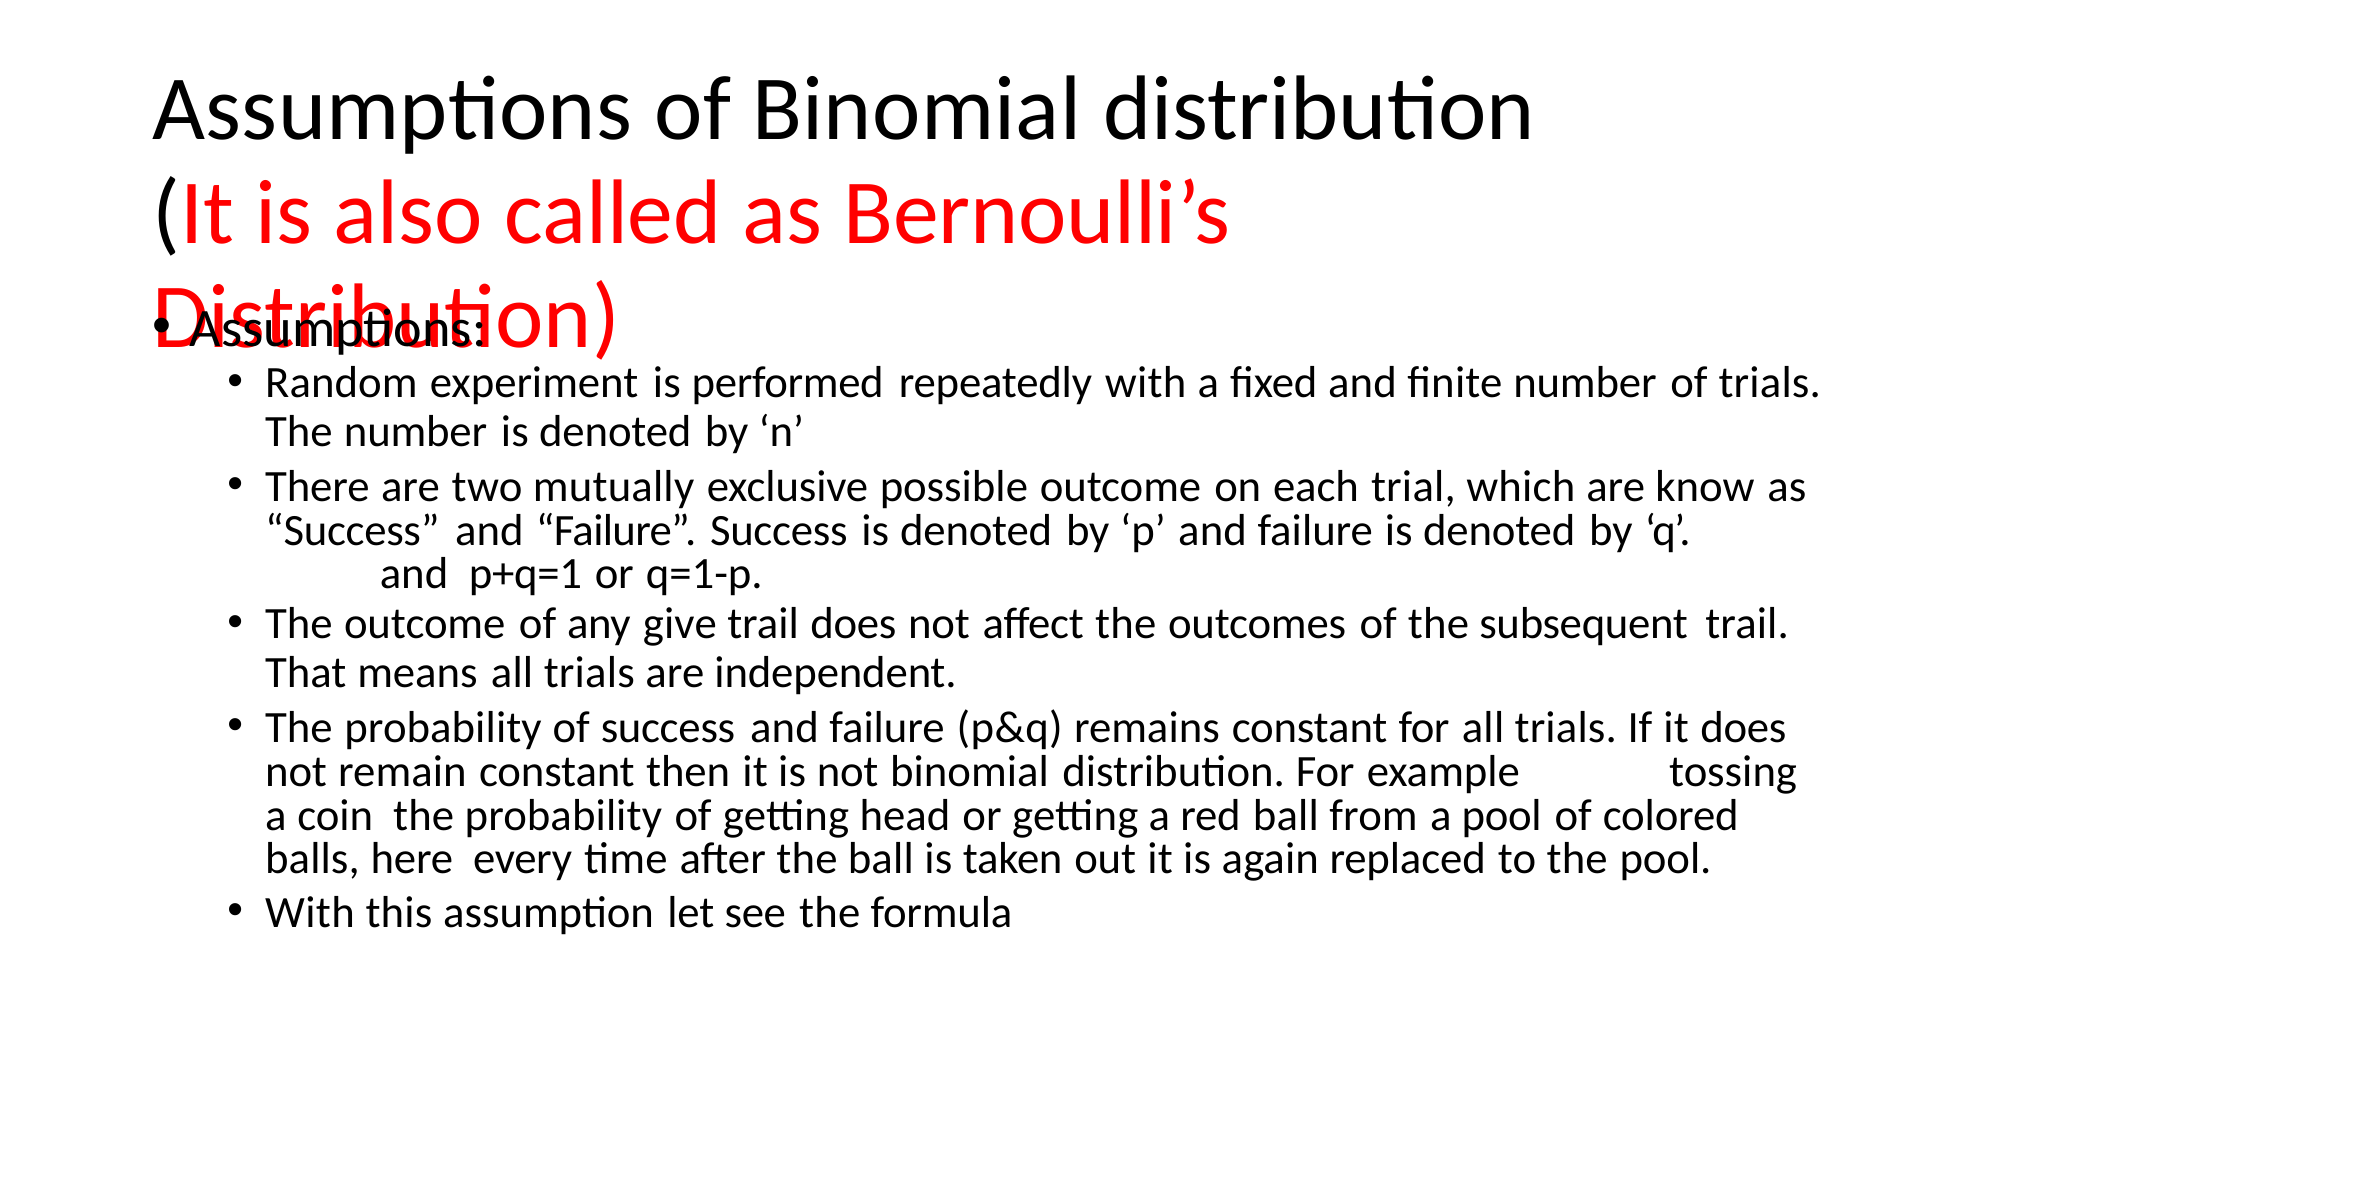

# Assumptions of Binomial distribution
(It is also called as Bernoulli’s Distribution)
Assumptions:
Random experiment is performed repeatedly with a fixed and finite number of trials.
The number is denoted by ‘n’
There are two mutually exclusive possible outcome on each trial, which are know as  “Success” and “Failure”. Success is denoted by ‘p’ and failure is denoted by ‘q’.	and  p+q=1 or q=1-p.
The outcome of any give trail does not affect the outcomes of the subsequent trail.
That means all trials are independent.
The probability of success and failure (p&q) remains constant for all trials. If it does  not remain constant then it is not binomial distribution. For example	tossing a coin  the probability of getting head or getting a red ball from a pool of colored balls, here  every time after the ball is taken out it is again replaced to the pool.
With this assumption let see the formula